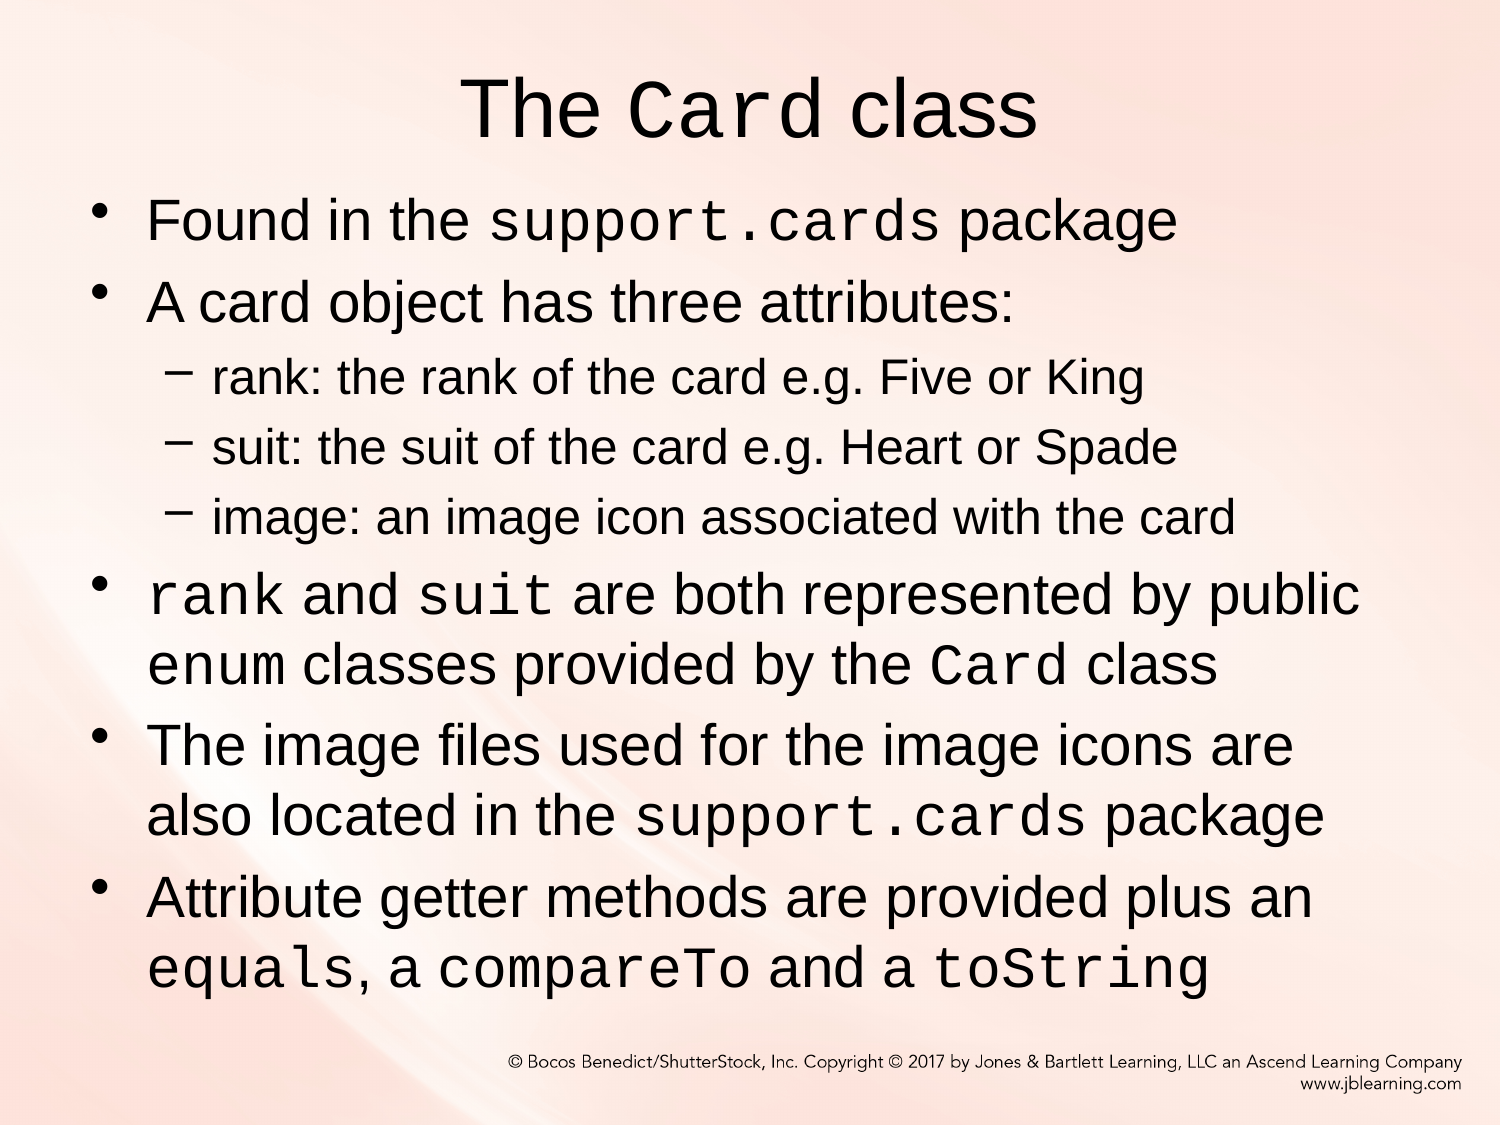

# The Card class
Found in the support.cards package
A card object has three attributes:
rank: the rank of the card e.g. Five or King
suit: the suit of the card e.g. Heart or Spade
image: an image icon associated with the card
rank and suit are both represented by public enum classes provided by the Card class
The image files used for the image icons are also located in the support.cards package
Attribute getter methods are provided plus an equals, a compareTo and a toString